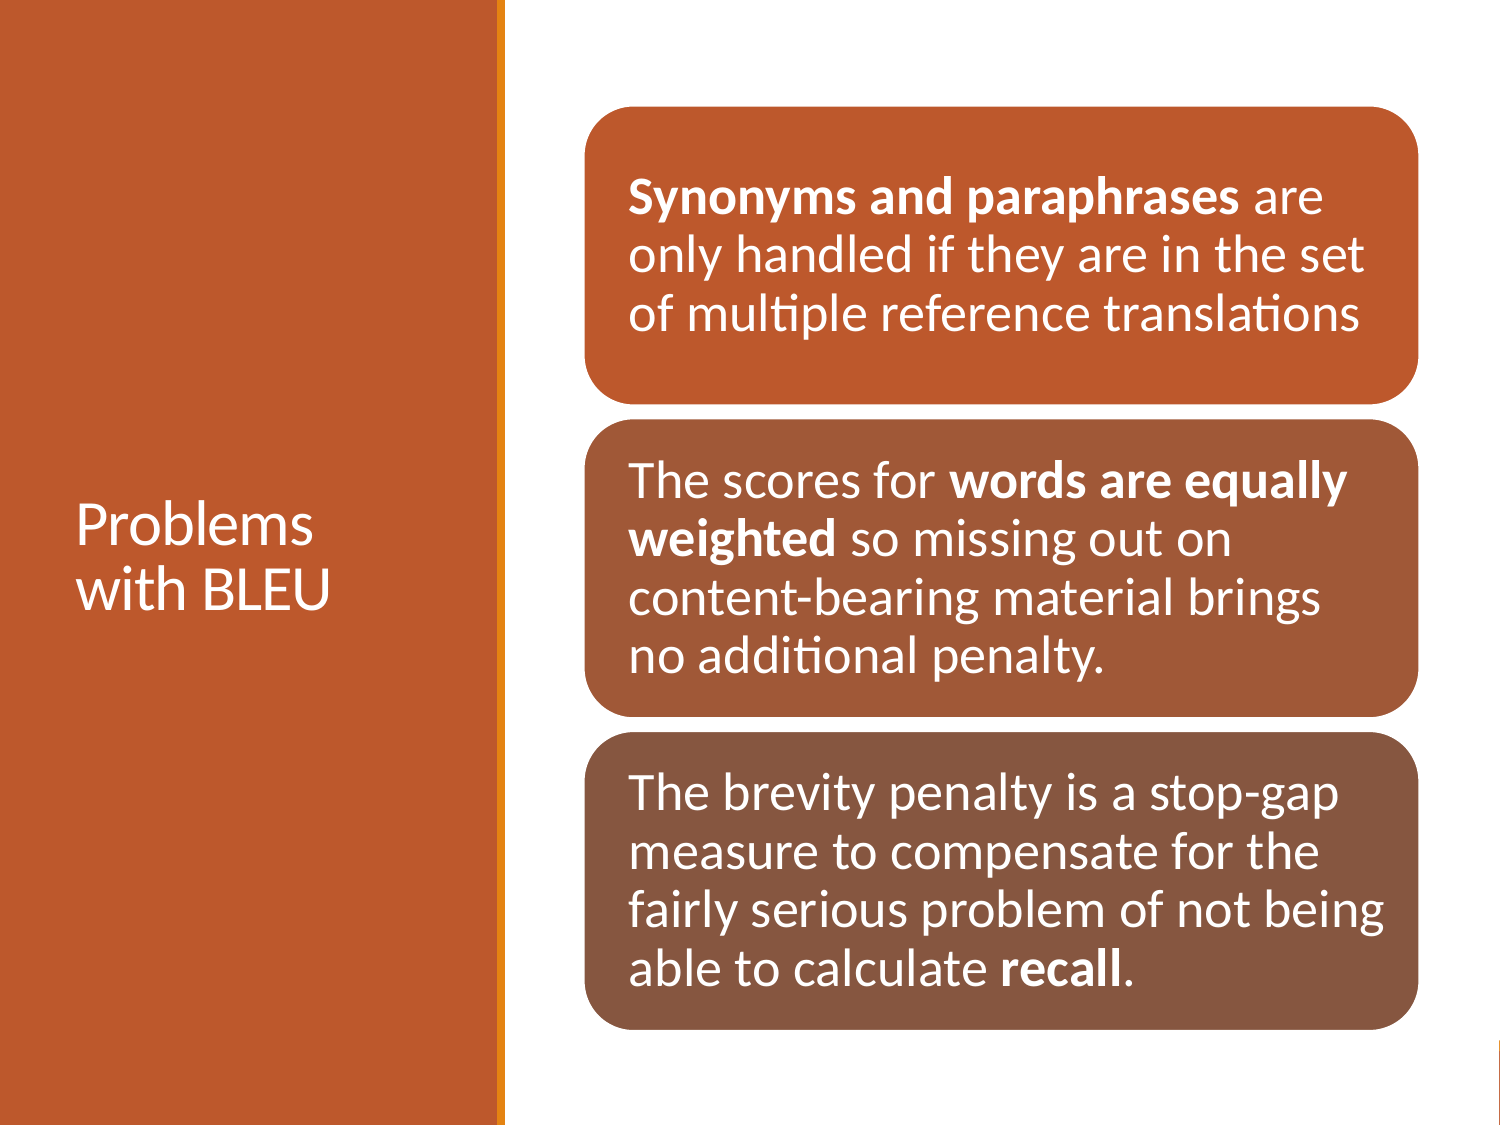

# Problems with BLEU
Synonyms and paraphrases are only handled if they are in the set of multiple reference translations
The scores for words are equally weighted so missing out on content-bearing material brings no additional penalty.
The brevity penalty is a stop-gap measure to compensate for the fairly serious problem of not being able to calculate recall.